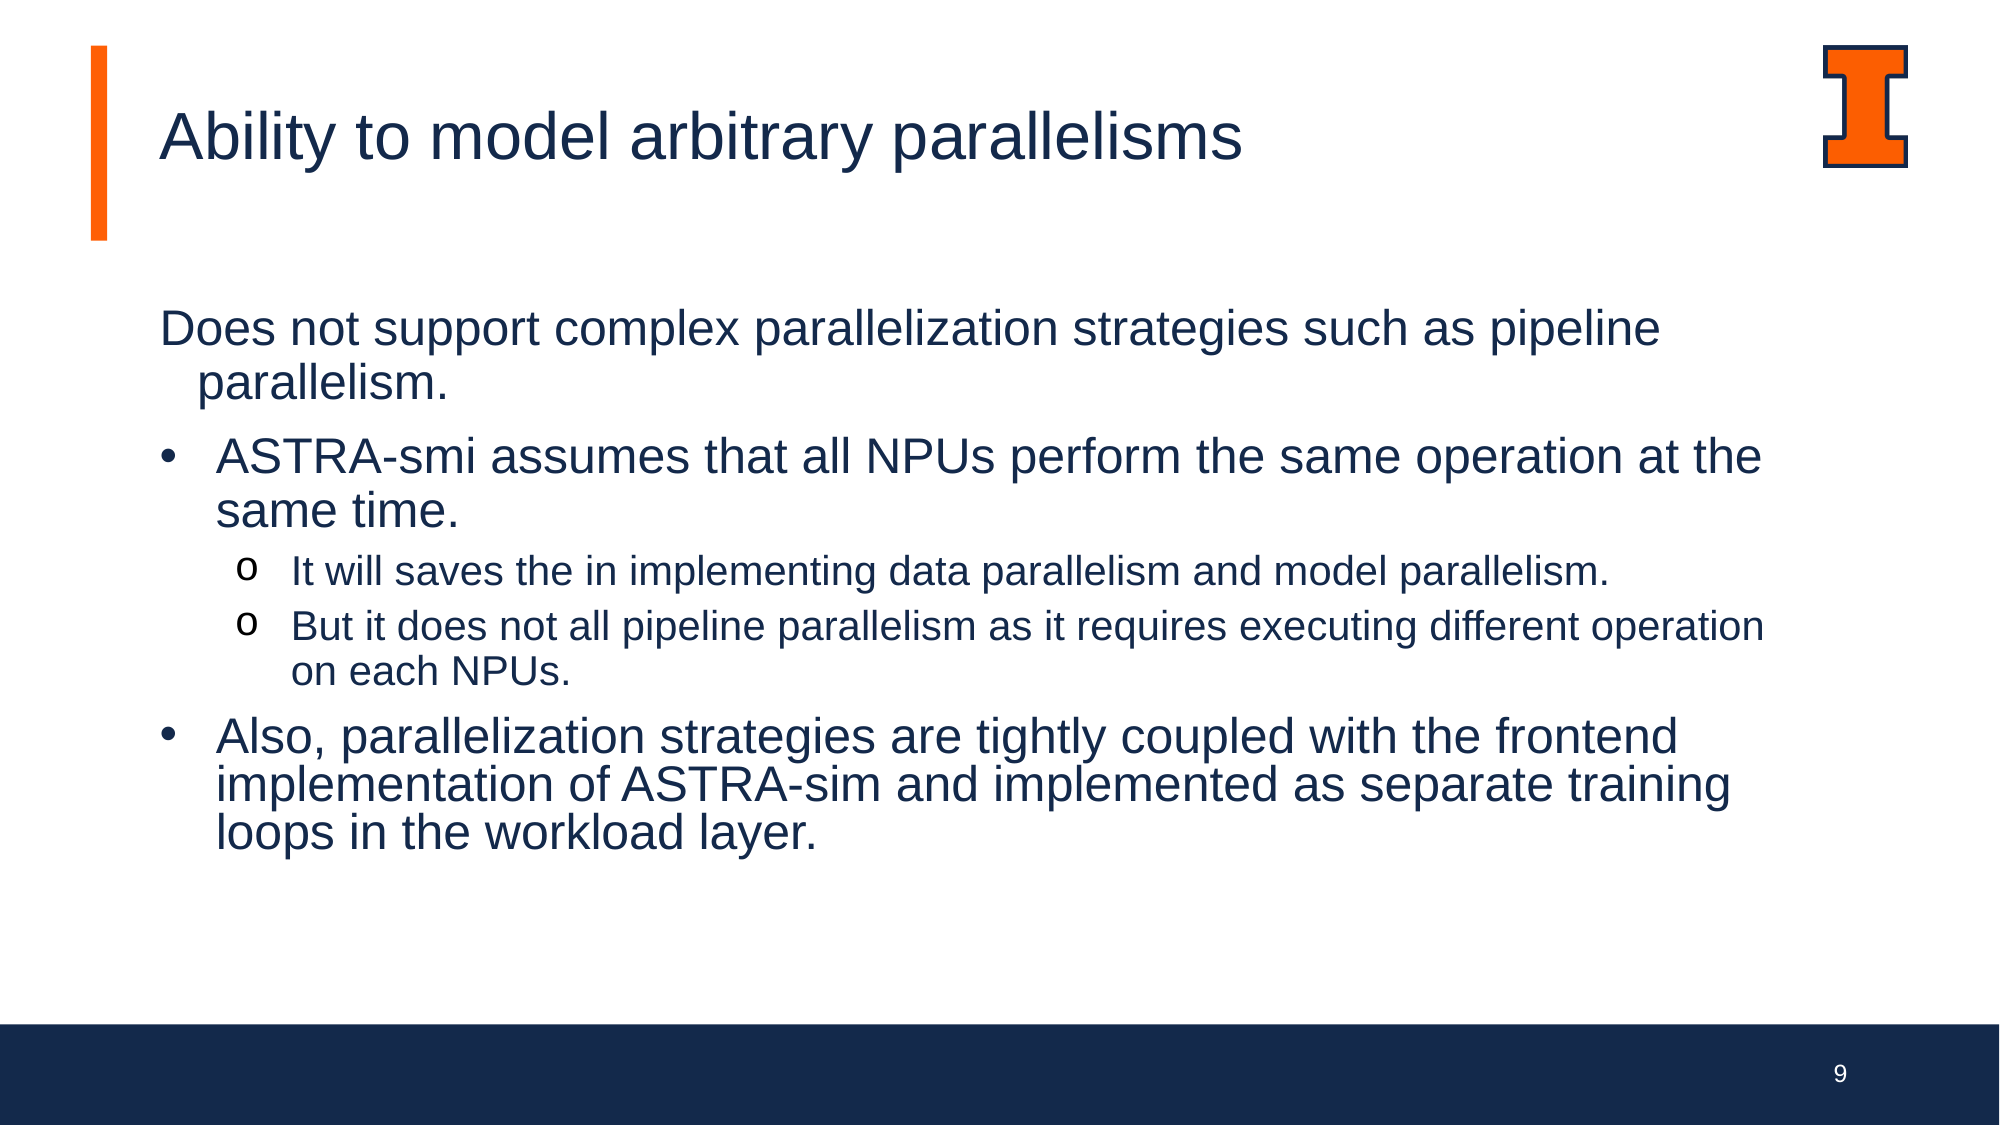

Ability to model arbitrary parallelisms
Does not support complex parallelization strategies such as pipeline parallelism.
ASTRA-smi assumes that all NPUs perform the same operation at the same time.
It will saves the in implementing data parallelism and model parallelism.
But it does not all pipeline parallelism as it requires executing different operation on each NPUs.
Also, parallelization strategies are tightly coupled with the frontend implementation of ASTRA-sim and implemented as separate training loops in the workload layer.

9